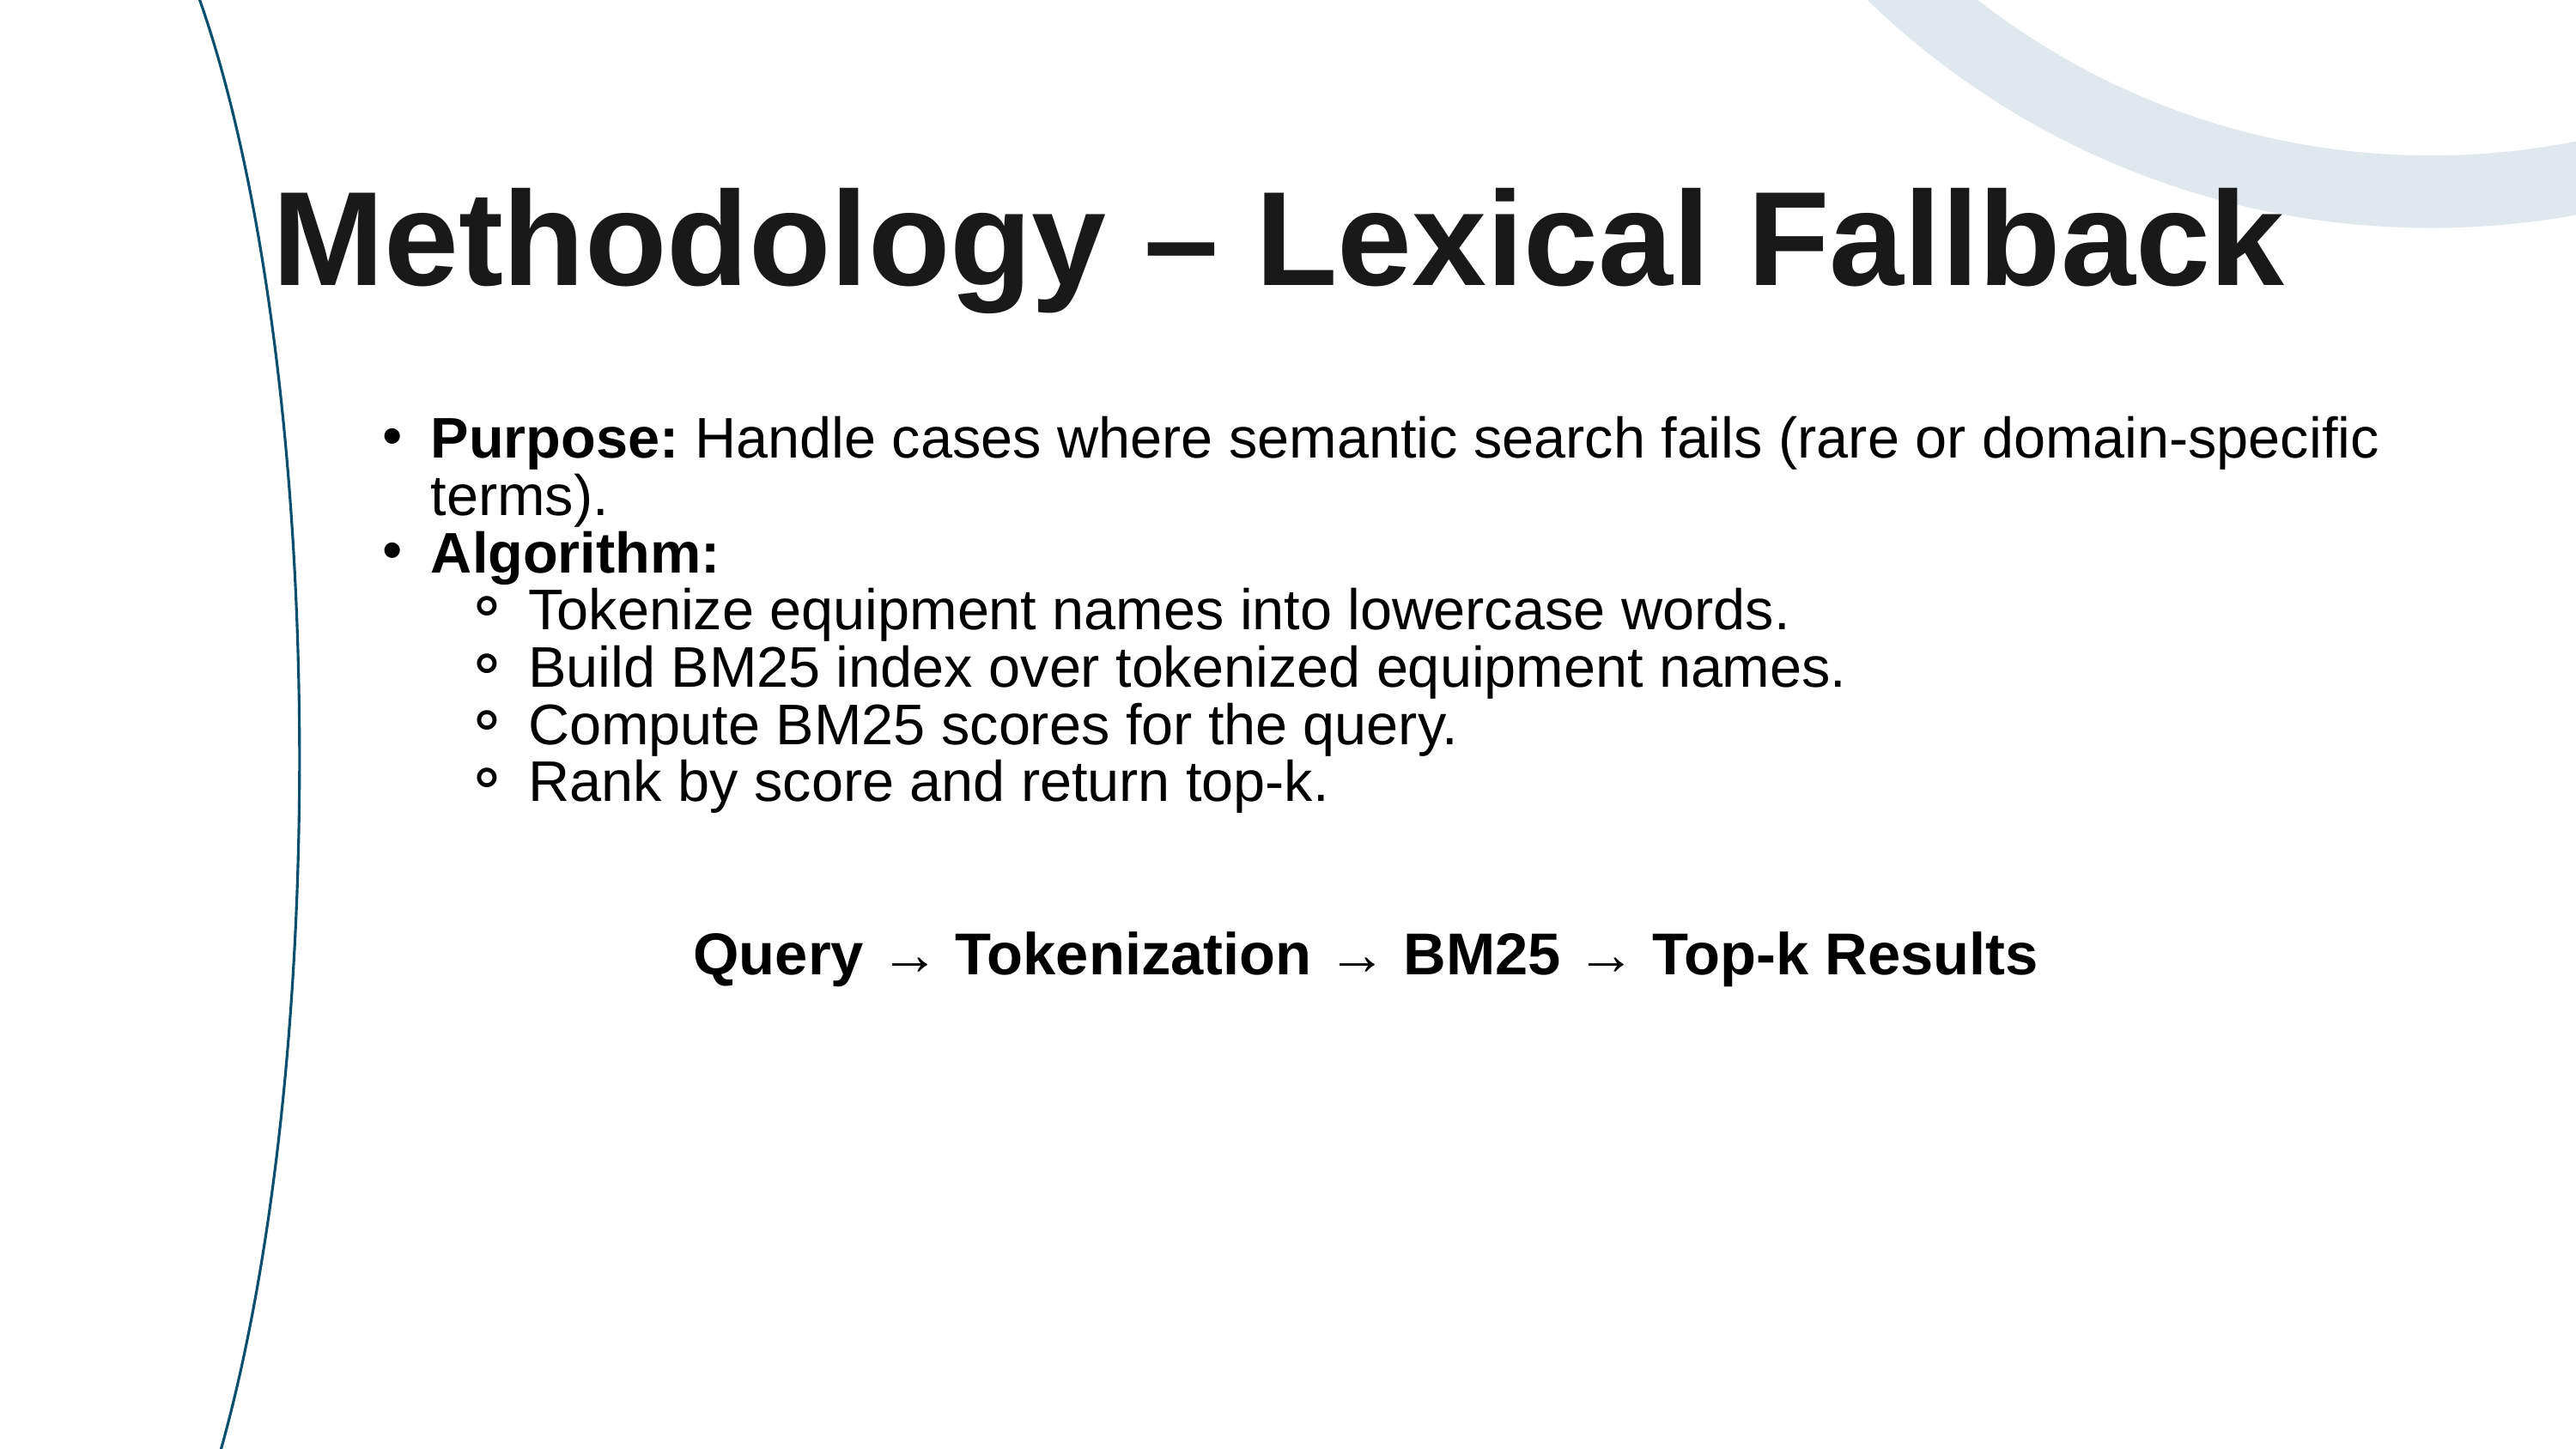

Methodology – Lexical Fallback
Purpose: Handle cases where semantic search fails (rare or domain-specific terms).
Algorithm:
Tokenize equipment names into lowercase words.
Build BM25 index over tokenized equipment names.
Compute BM25 scores for the query.
Rank by score and return top-k.

Query → Tokenization → BM25 → Top-k Results